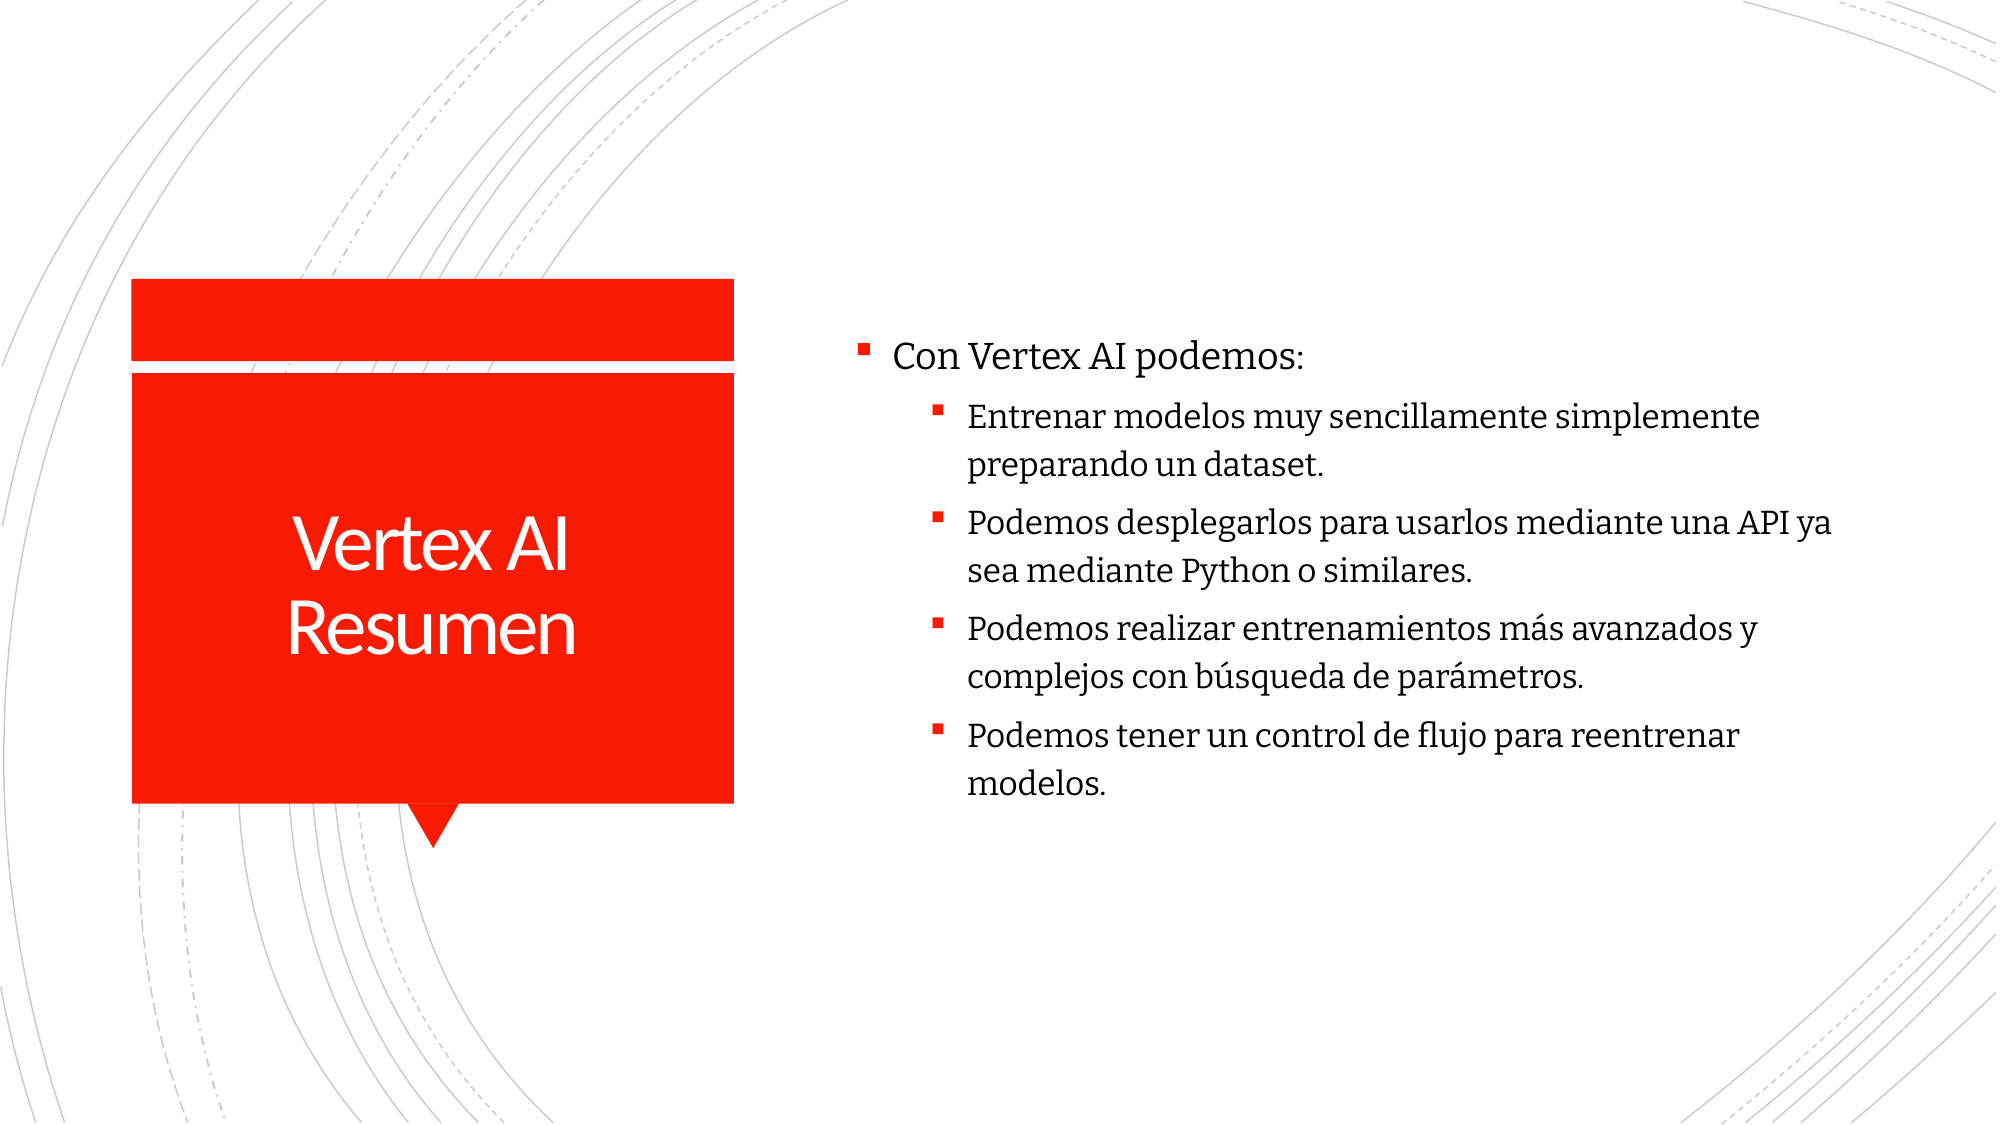

Con Vertex AI podemos:
Entrenar modelos muy sencillamente simplemente preparando un dataset.
Podemos desplegarlos para usarlos mediante una API ya sea mediante Python o similares.
Podemos realizar entrenamientos más avanzados y complejos con búsqueda de parámetros.
Podemos tener un control de flujo para reentrenar modelos.
# Vertex AI Resumen